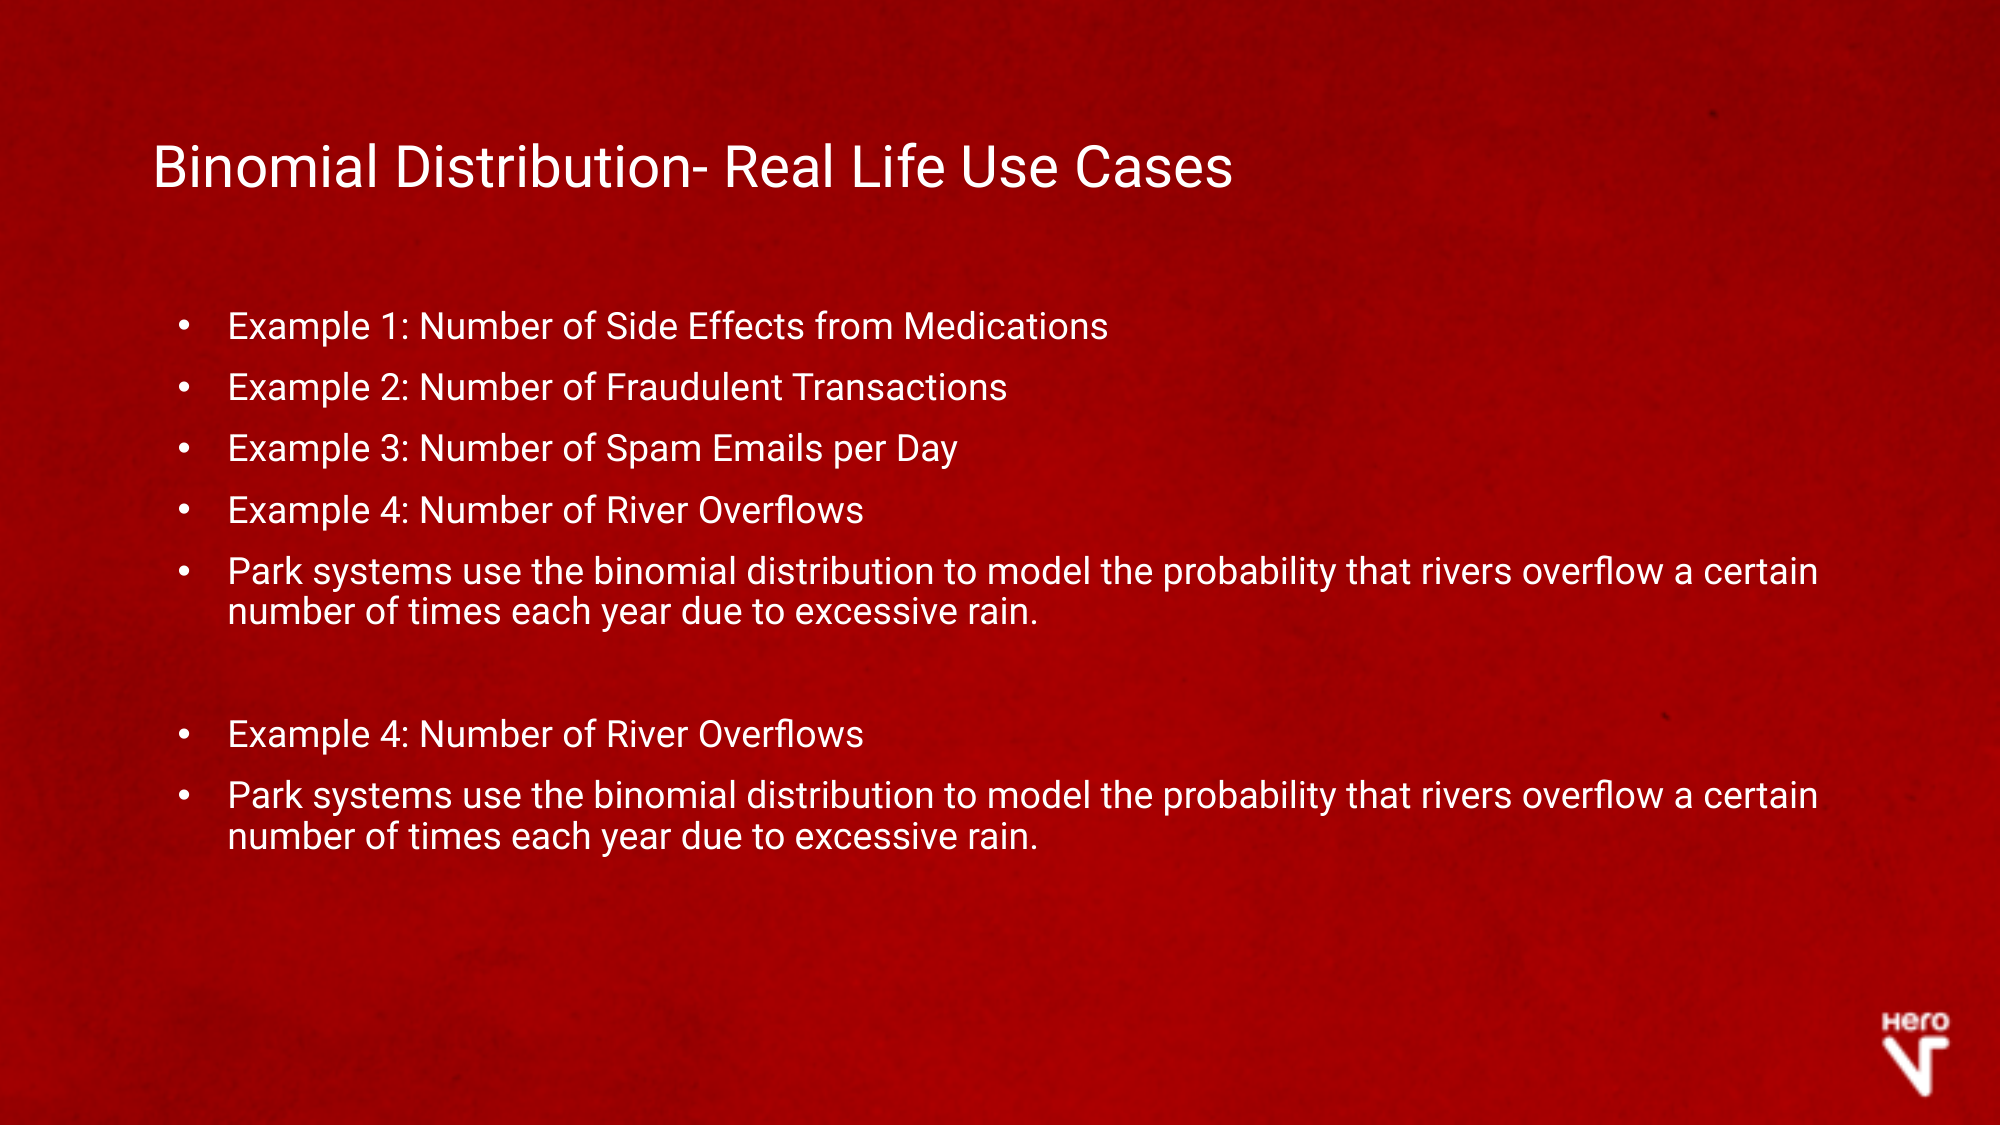

# Binomial Distribution- Real Life Use Cases
Example 1: Number of Side Effects from Medications
Example 2: Number of Fraudulent Transactions
Example 3: Number of Spam Emails per Day
Example 4: Number of River Overflows
Park systems use the binomial distribution to model the probability that rivers overflow a certain number of times each year due to excessive rain.

Example 4: Number of River Overflows
Park systems use the binomial distribution to model the probability that rivers overflow a certain number of times each year due to excessive rain.